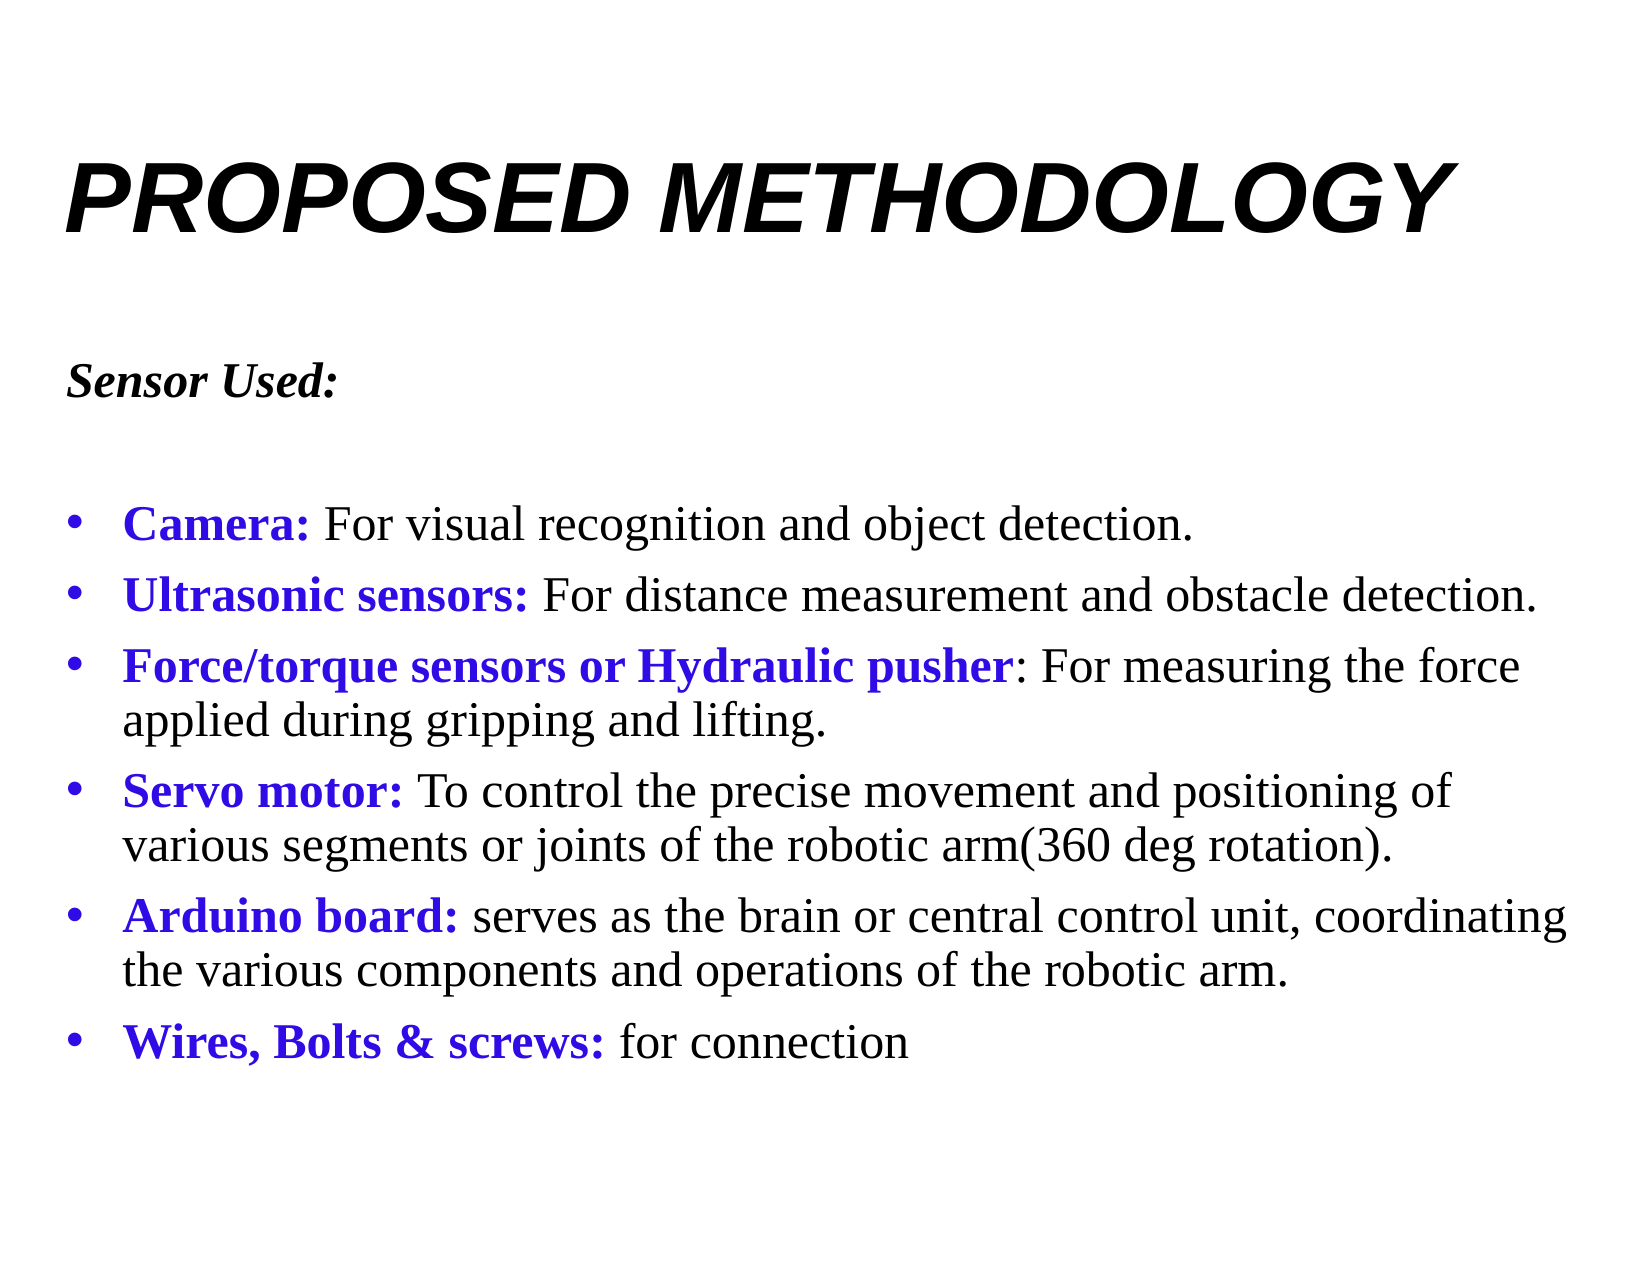

# PROPOSED METHODOLOGY

Sensor Used:

Camera: For visual recognition and object detection.
Ultrasonic sensors: For distance measurement and obstacle detection.
Force/torque sensors or Hydraulic pusher: For measuring the force applied during gripping and lifting.
Servo motor: To control the precise movement and positioning of various segments or joints of the robotic arm(360 deg rotation).
Arduino board: serves as the brain or central control unit, coordinating the various components and operations of the robotic arm.
Wires, Bolts & screws: for connection